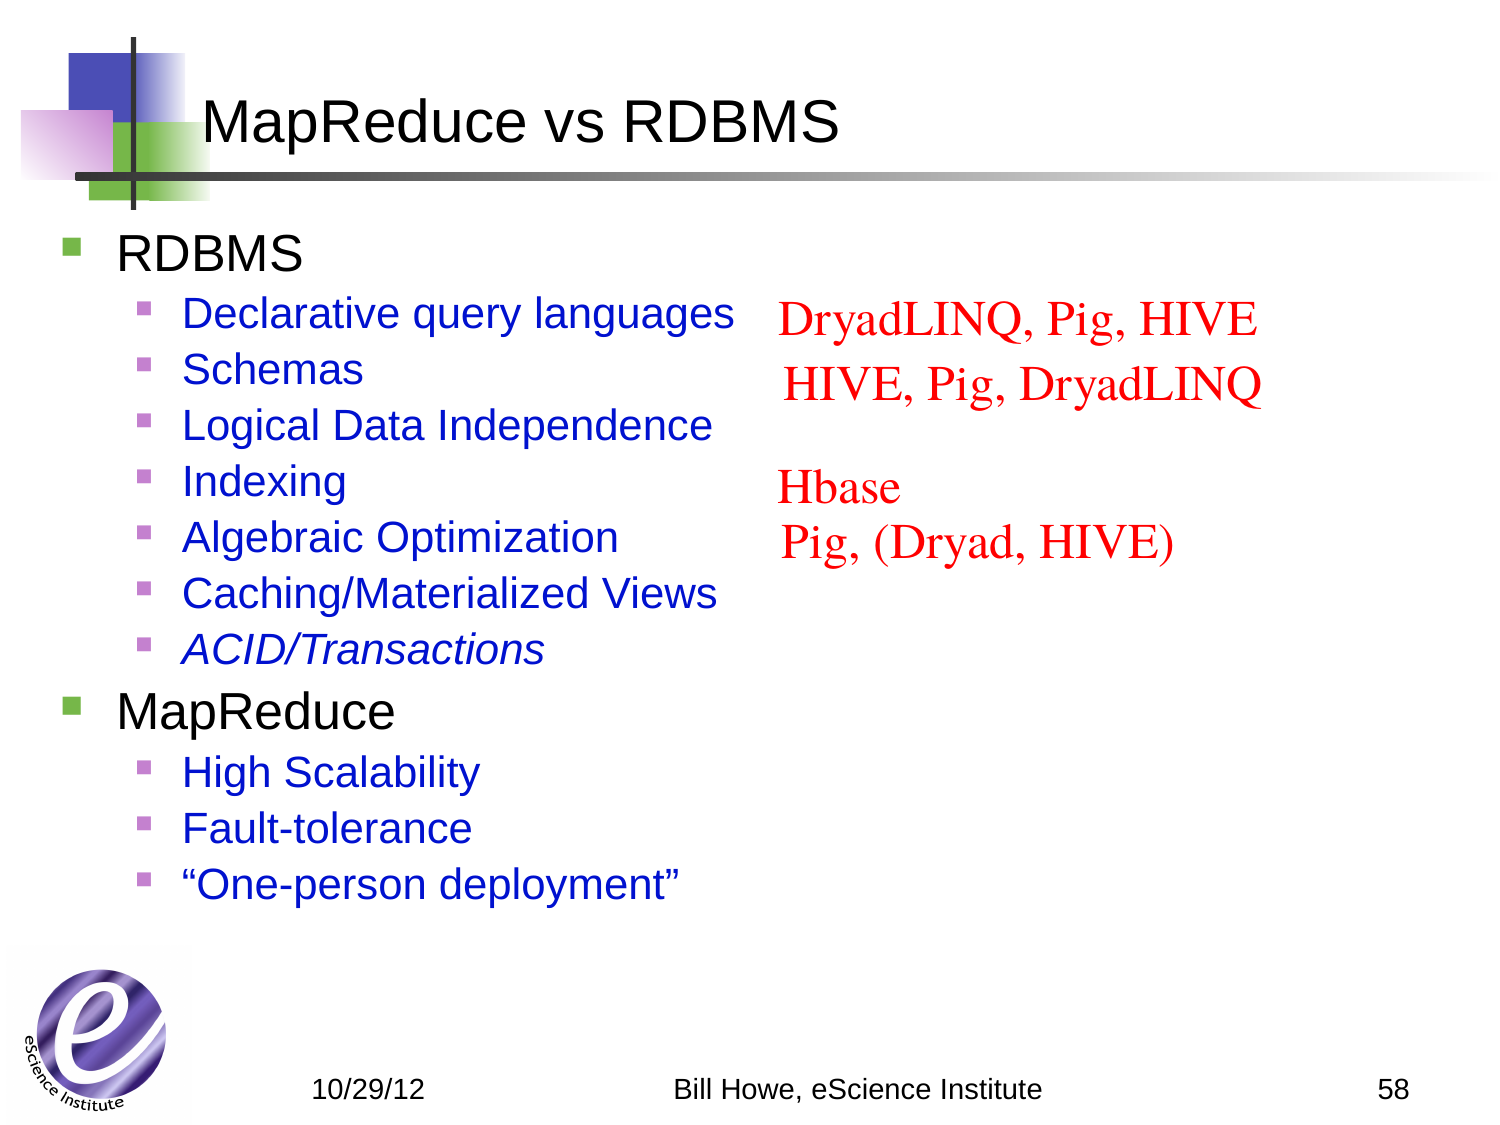

# MapReduce vs RDBMS
RDBMS
Declarative query languages
Schemas
Logical Data Independence
Indexing
Algebraic Optimization
Caching/Materialized Views
ACID/Transactions
MapReduce
High Scalability
Fault-tolerance
“One-person deployment”
DryadLINQ, Pig, HIVE
HIVE, Pig, DryadLINQ
Hbase
Pig, (Dryad, HIVE)
Bill Howe, eScience Institute
58
10/29/12